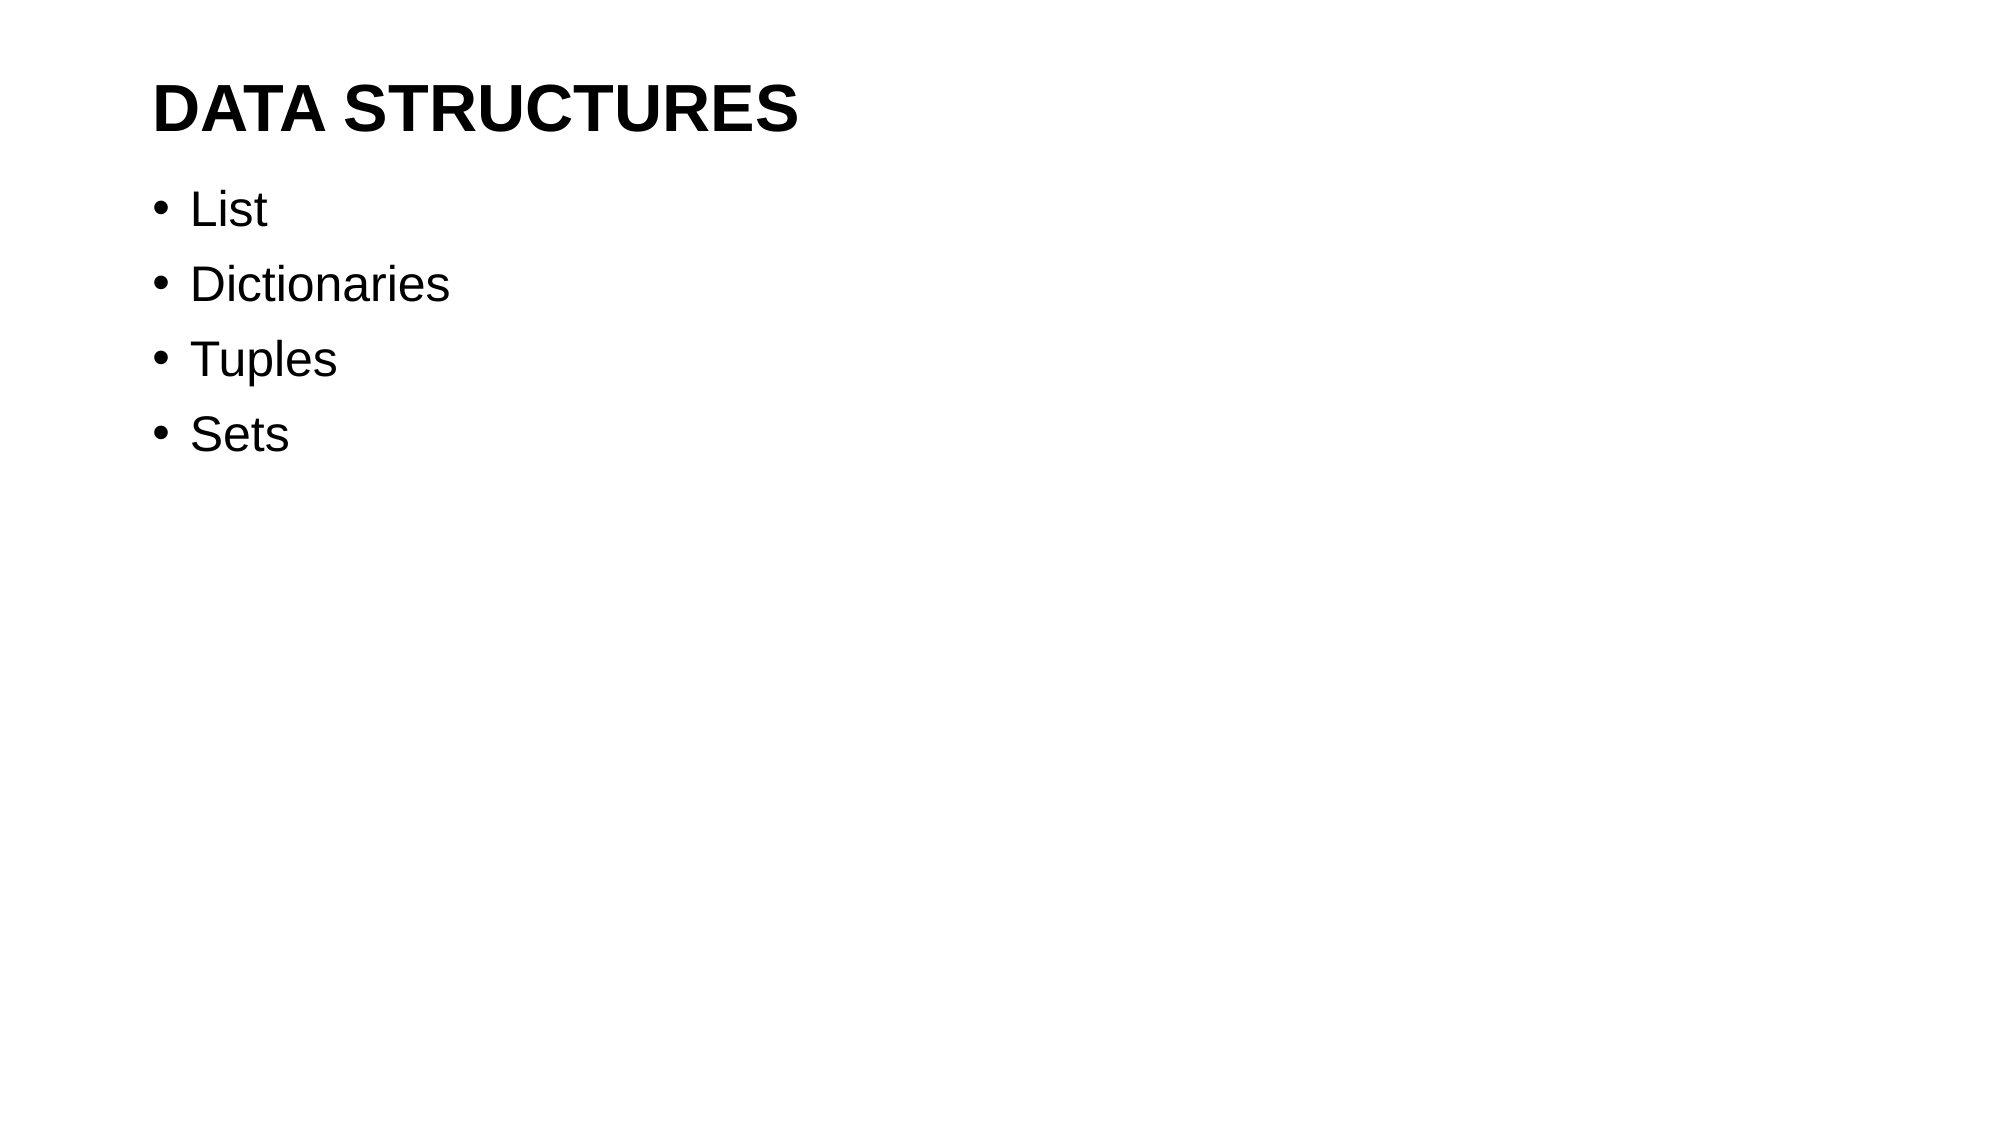

# DATA STRUCTURES
List
Dictionaries
Tuples
Sets